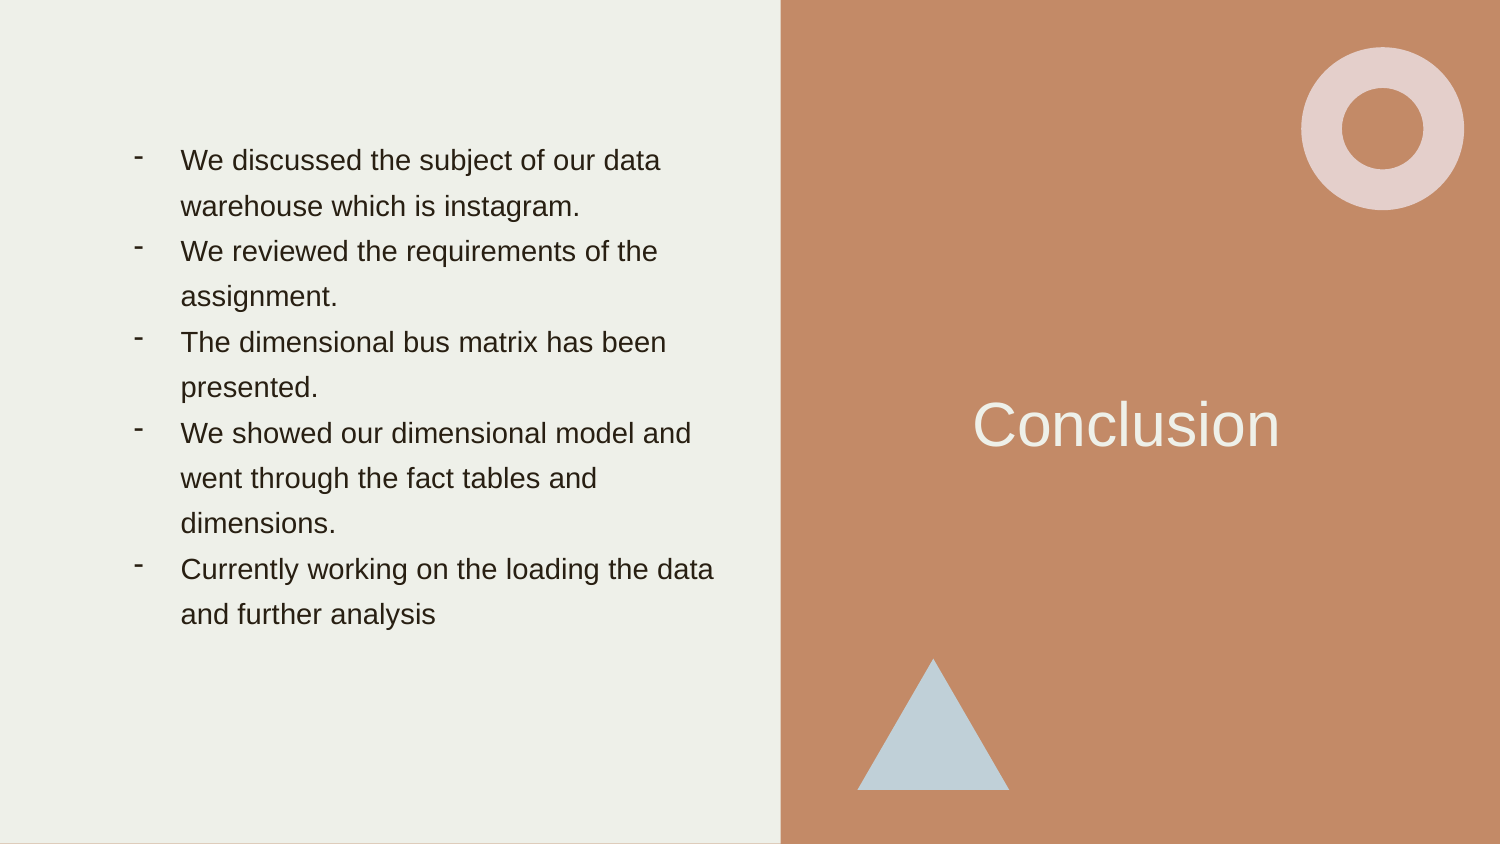

We discussed the subject of our data warehouse which is instagram.
We reviewed the requirements of the assignment.
The dimensional bus matrix has been presented.
We showed our dimensional model and went through the fact tables and dimensions.
Currently working on the loading the data and further analysis

# Conclusion